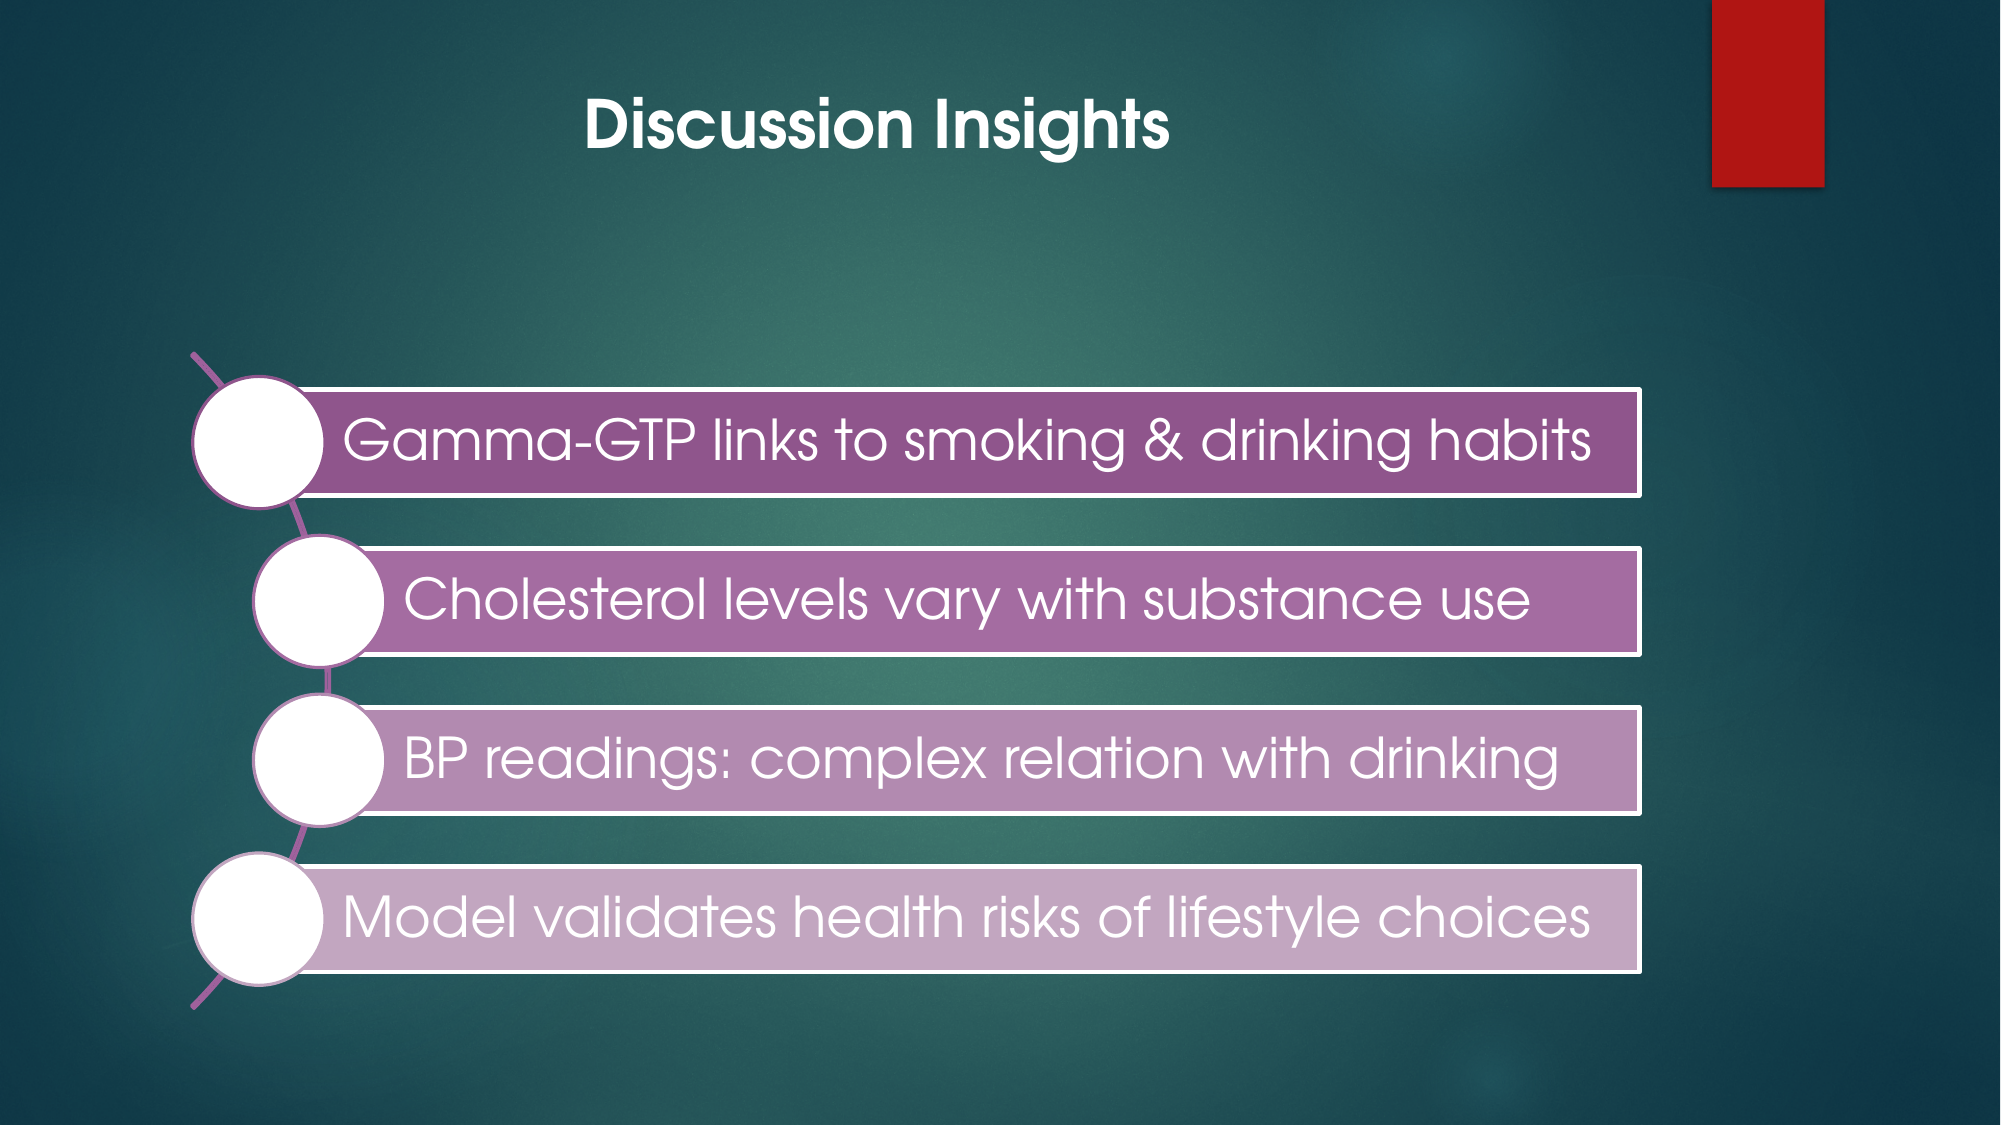

# Discussion Insights
Gamma-GTP links to smoking & drinking habits
Cholesterol levels vary with substance use
BP readings: complex relation with drinking
Model validates health risks of lifestyle choices